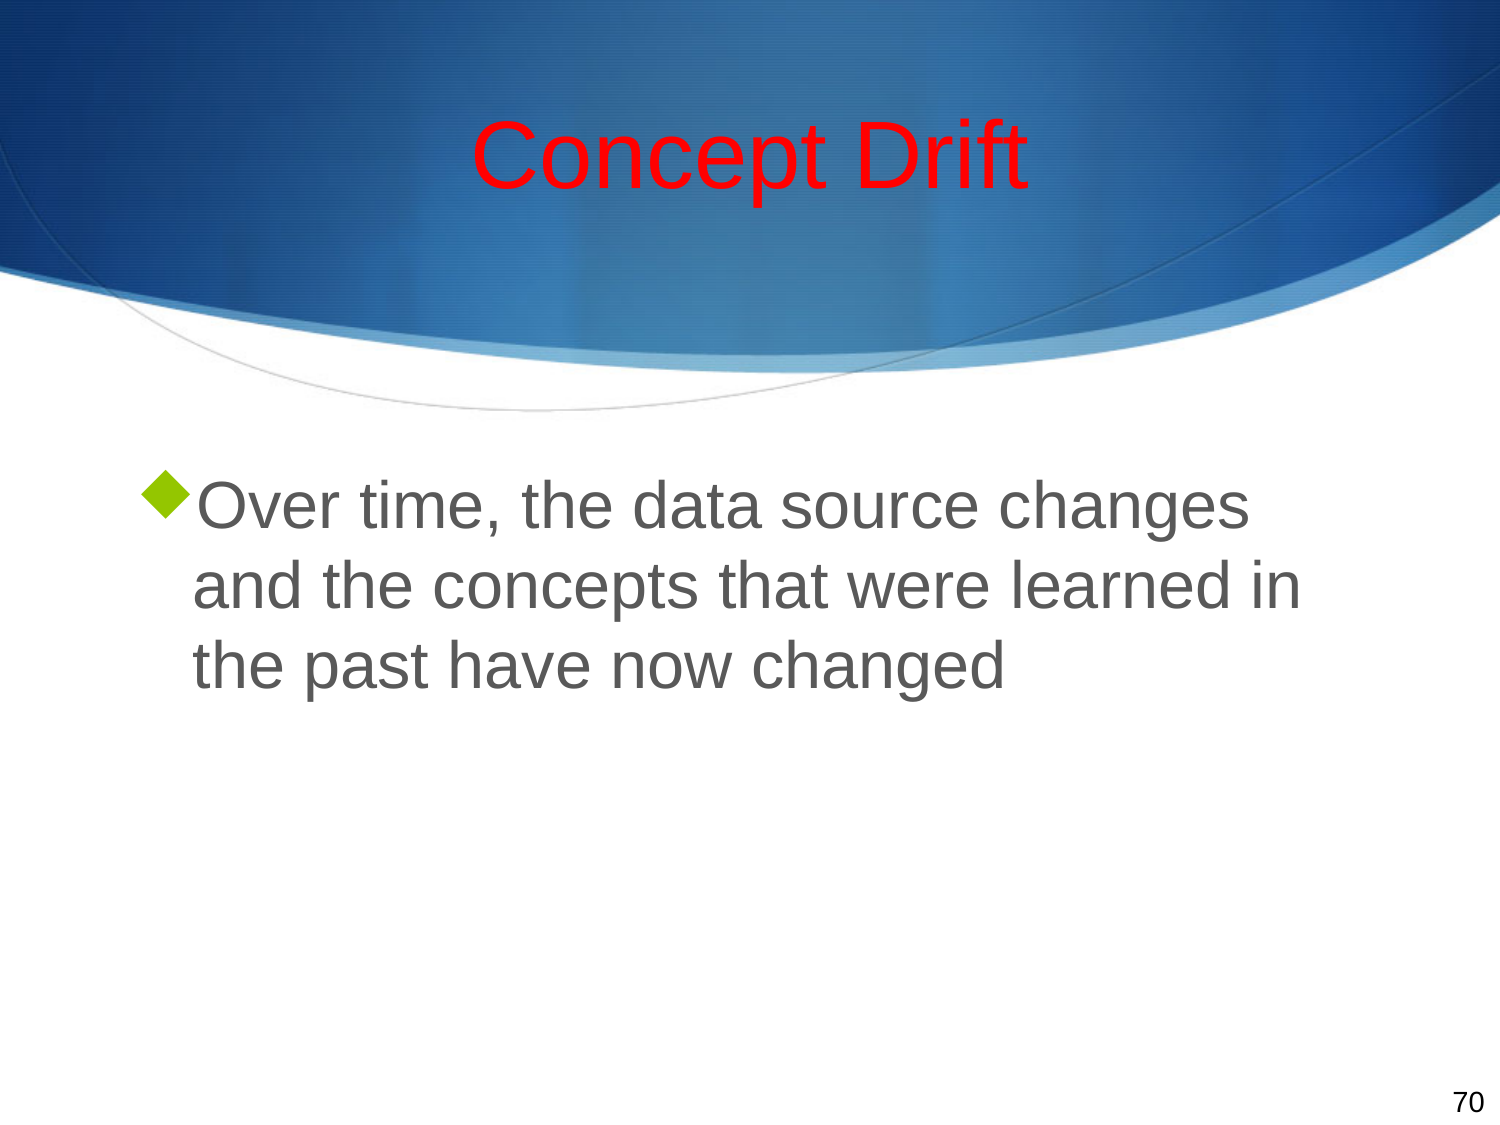

# Concept Drift
Over time, the data source changes and the concepts that were learned in the past have now changed
70